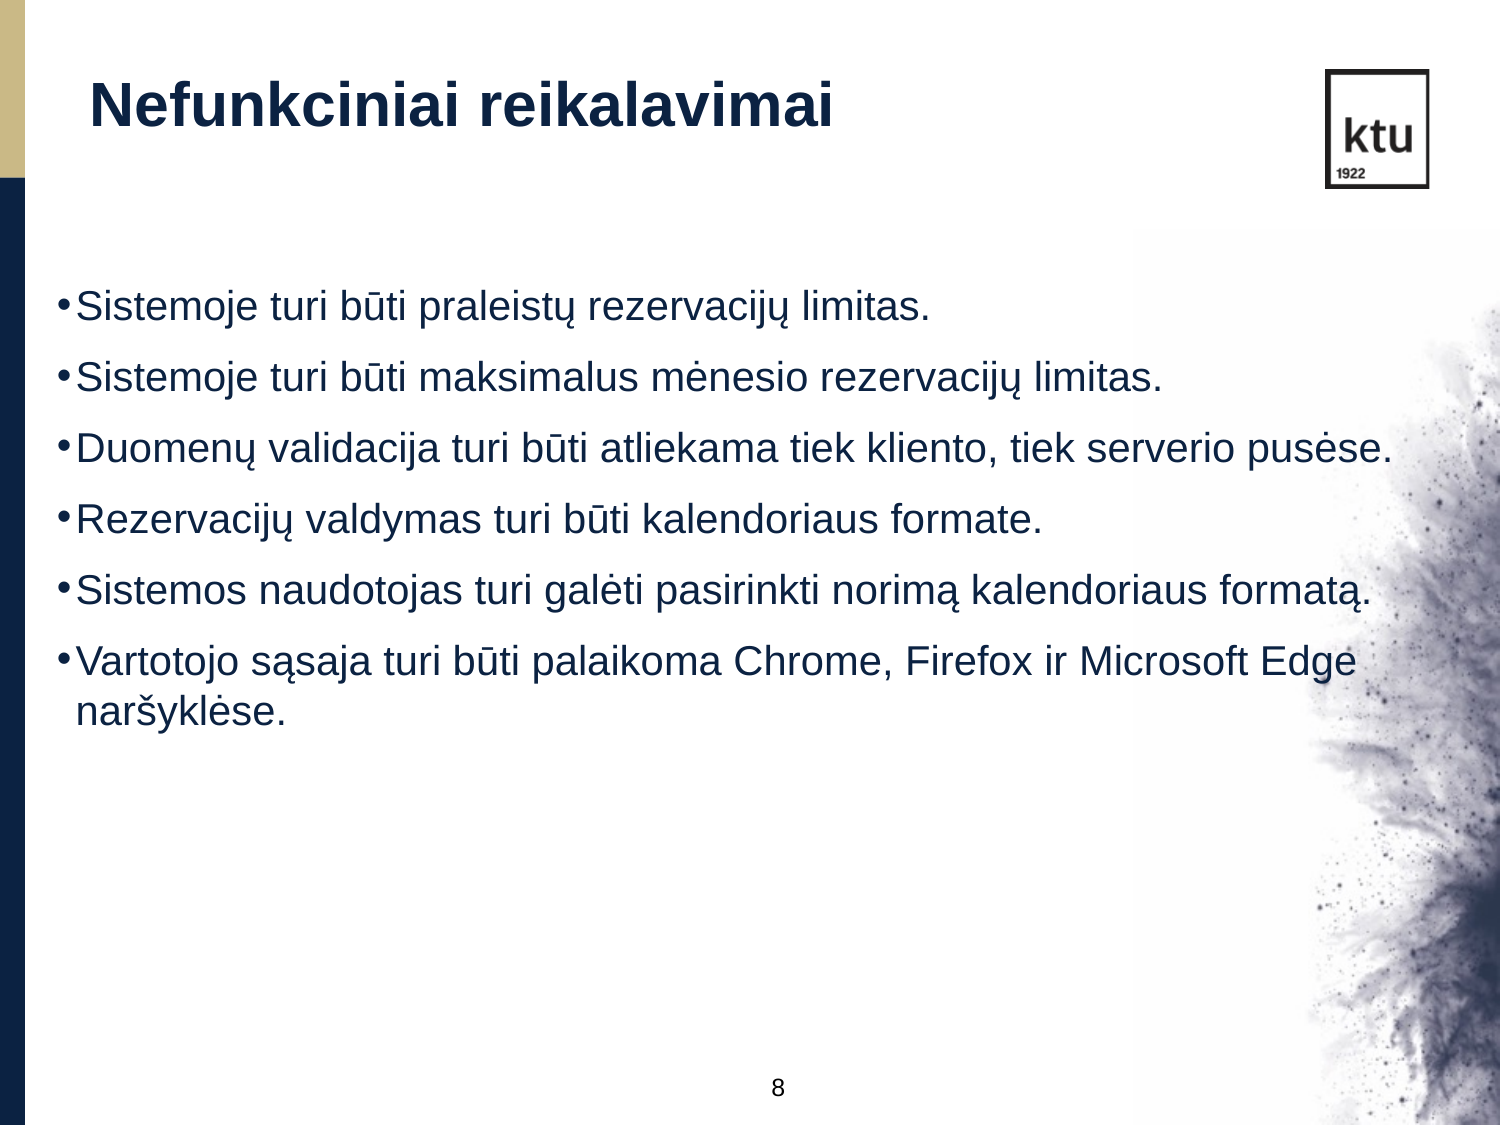

Nefunkciniai reikalavimai
Sistemoje turi būti praleistų rezervacijų limitas.
Sistemoje turi būti maksimalus mėnesio rezervacijų limitas.
Duomenų validacija turi būti atliekama tiek kliento, tiek serverio pusėse.
Rezervacijų valdymas turi būti kalendoriaus formate.
Sistemos naudotojas turi galėti pasirinkti norimą kalendoriaus formatą.
Vartotojo sąsaja turi būti palaikoma Chrome, Firefox ir Microsoft Edge naršyklėse.